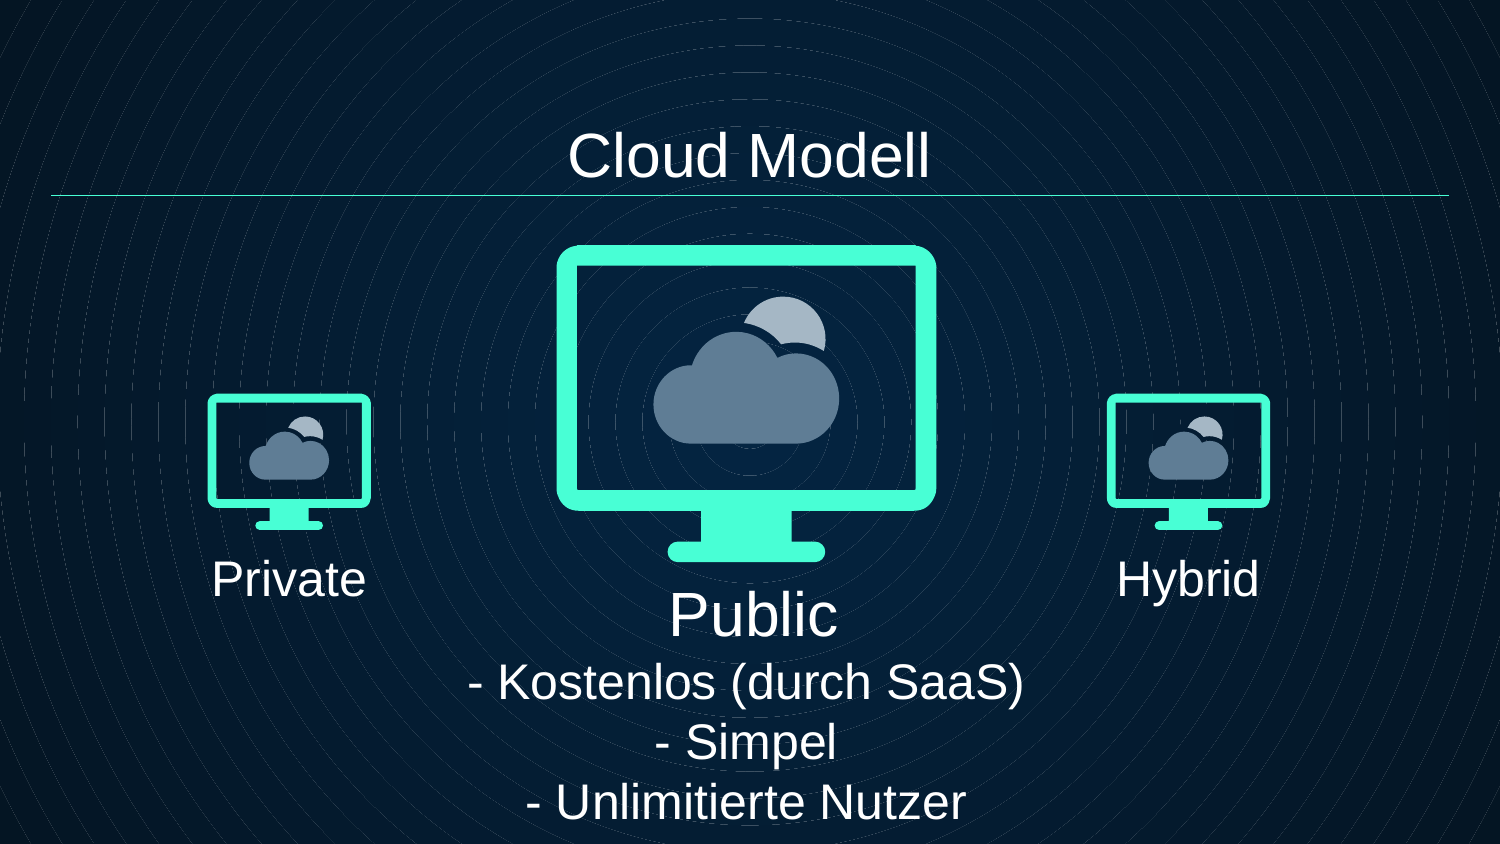

Cloud Modell

Public
# Private
Hybrid
- Kostenlos (durch SaaS)
- Simpel
- Unlimitierte Nutzer